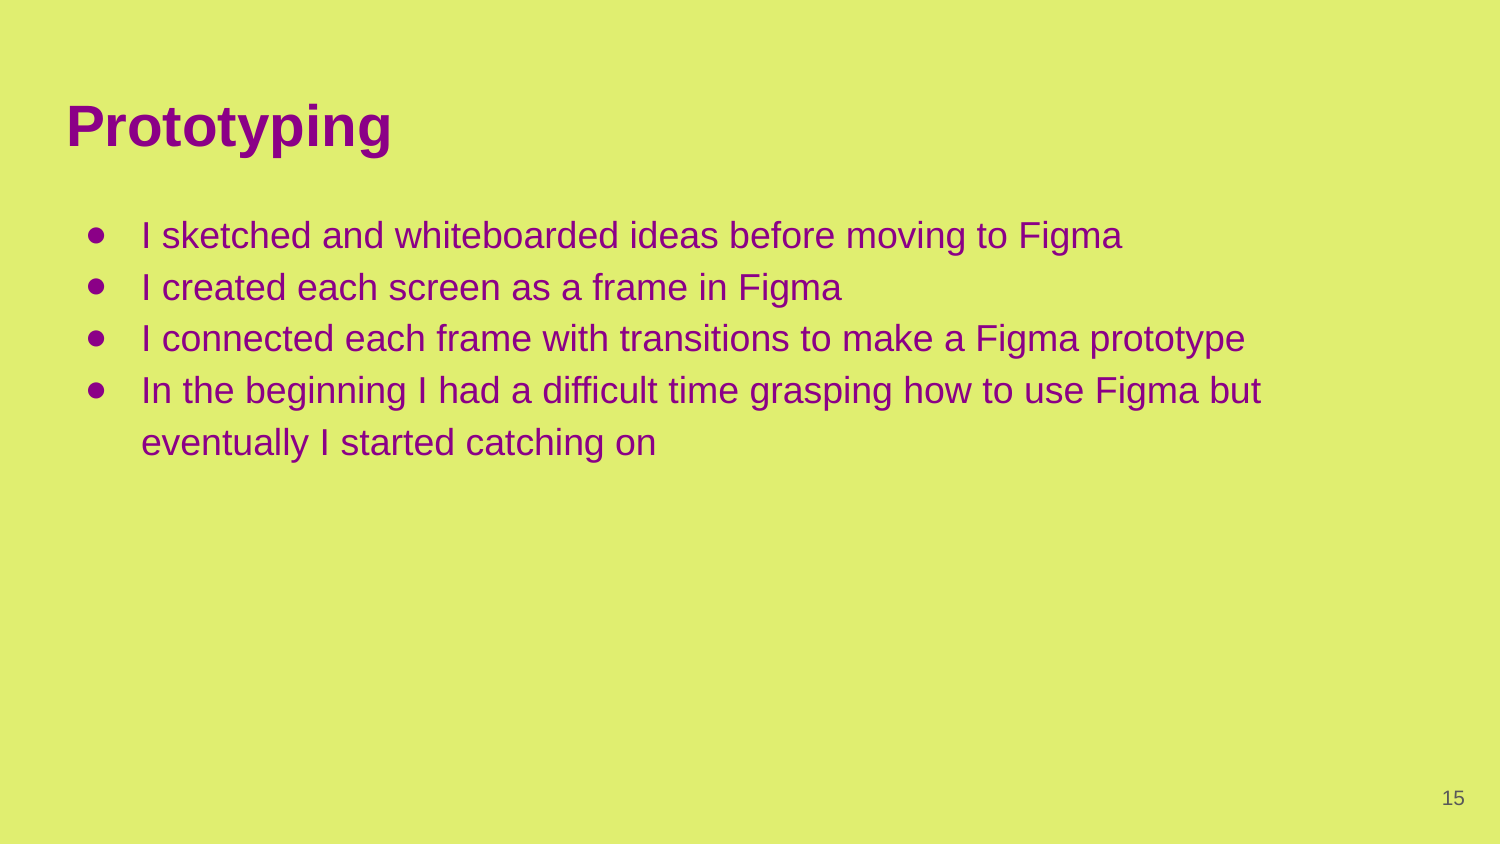

# Prototyping
I sketched and whiteboarded ideas before moving to Figma
I created each screen as a frame in Figma
I connected each frame with transitions to make a Figma prototype
In the beginning I had a difficult time grasping how to use Figma but eventually I started catching on
15